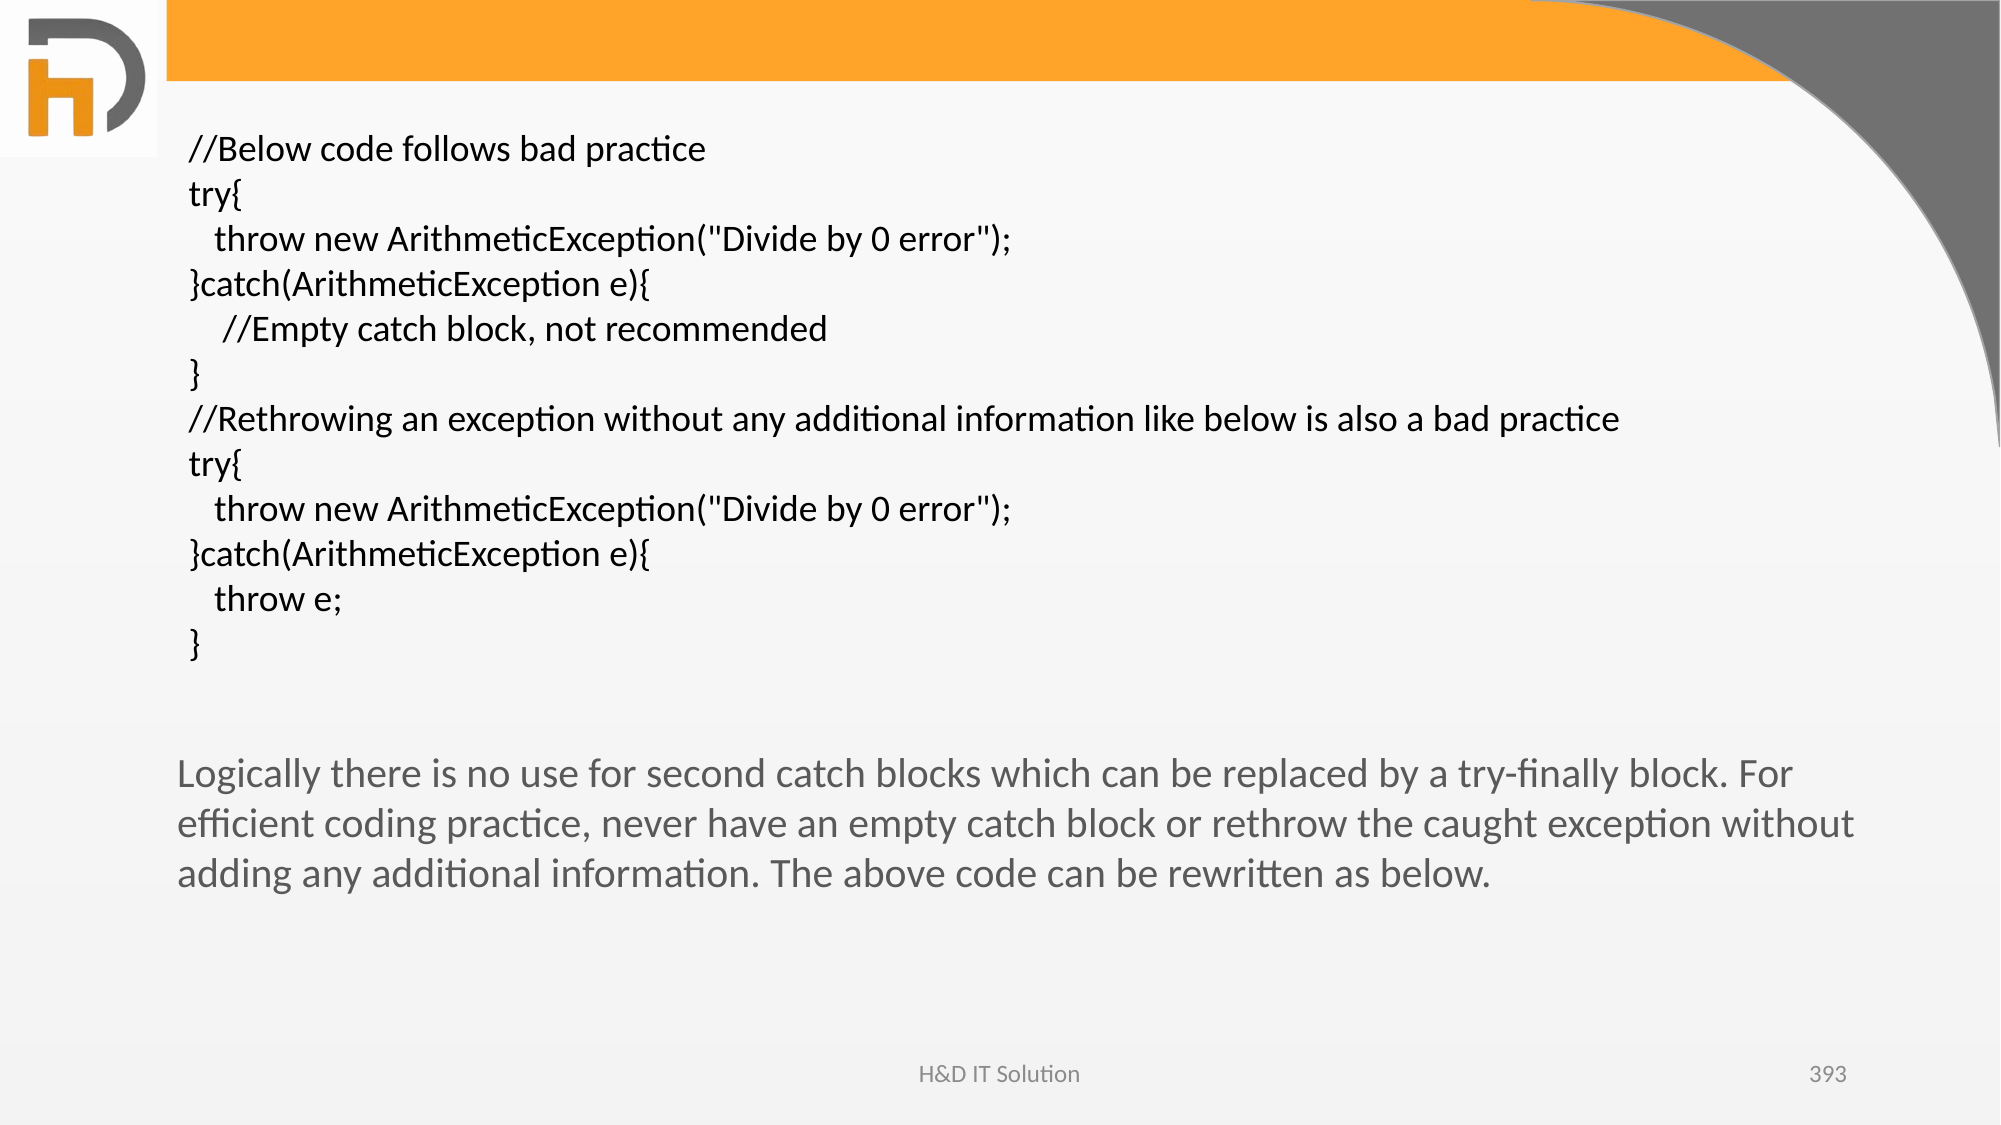

//Below code follows bad practice
try{
   throw new ArithmeticException("Divide by 0 error");
}catch(ArithmeticException e){
    //Empty catch block, not recommended
}
//Rethrowing an exception without any additional information like below is also a bad practice
try{
   throw new ArithmeticException("Divide by 0 error");
}catch(ArithmeticException e){
   throw e;
}
Logically there is no use for second catch blocks which can be replaced by a try-finally block. For efficient coding practice, never have an empty catch block or rethrow the caught exception without adding any additional information. The above code can be rewritten as below.
H&D IT Solution
393